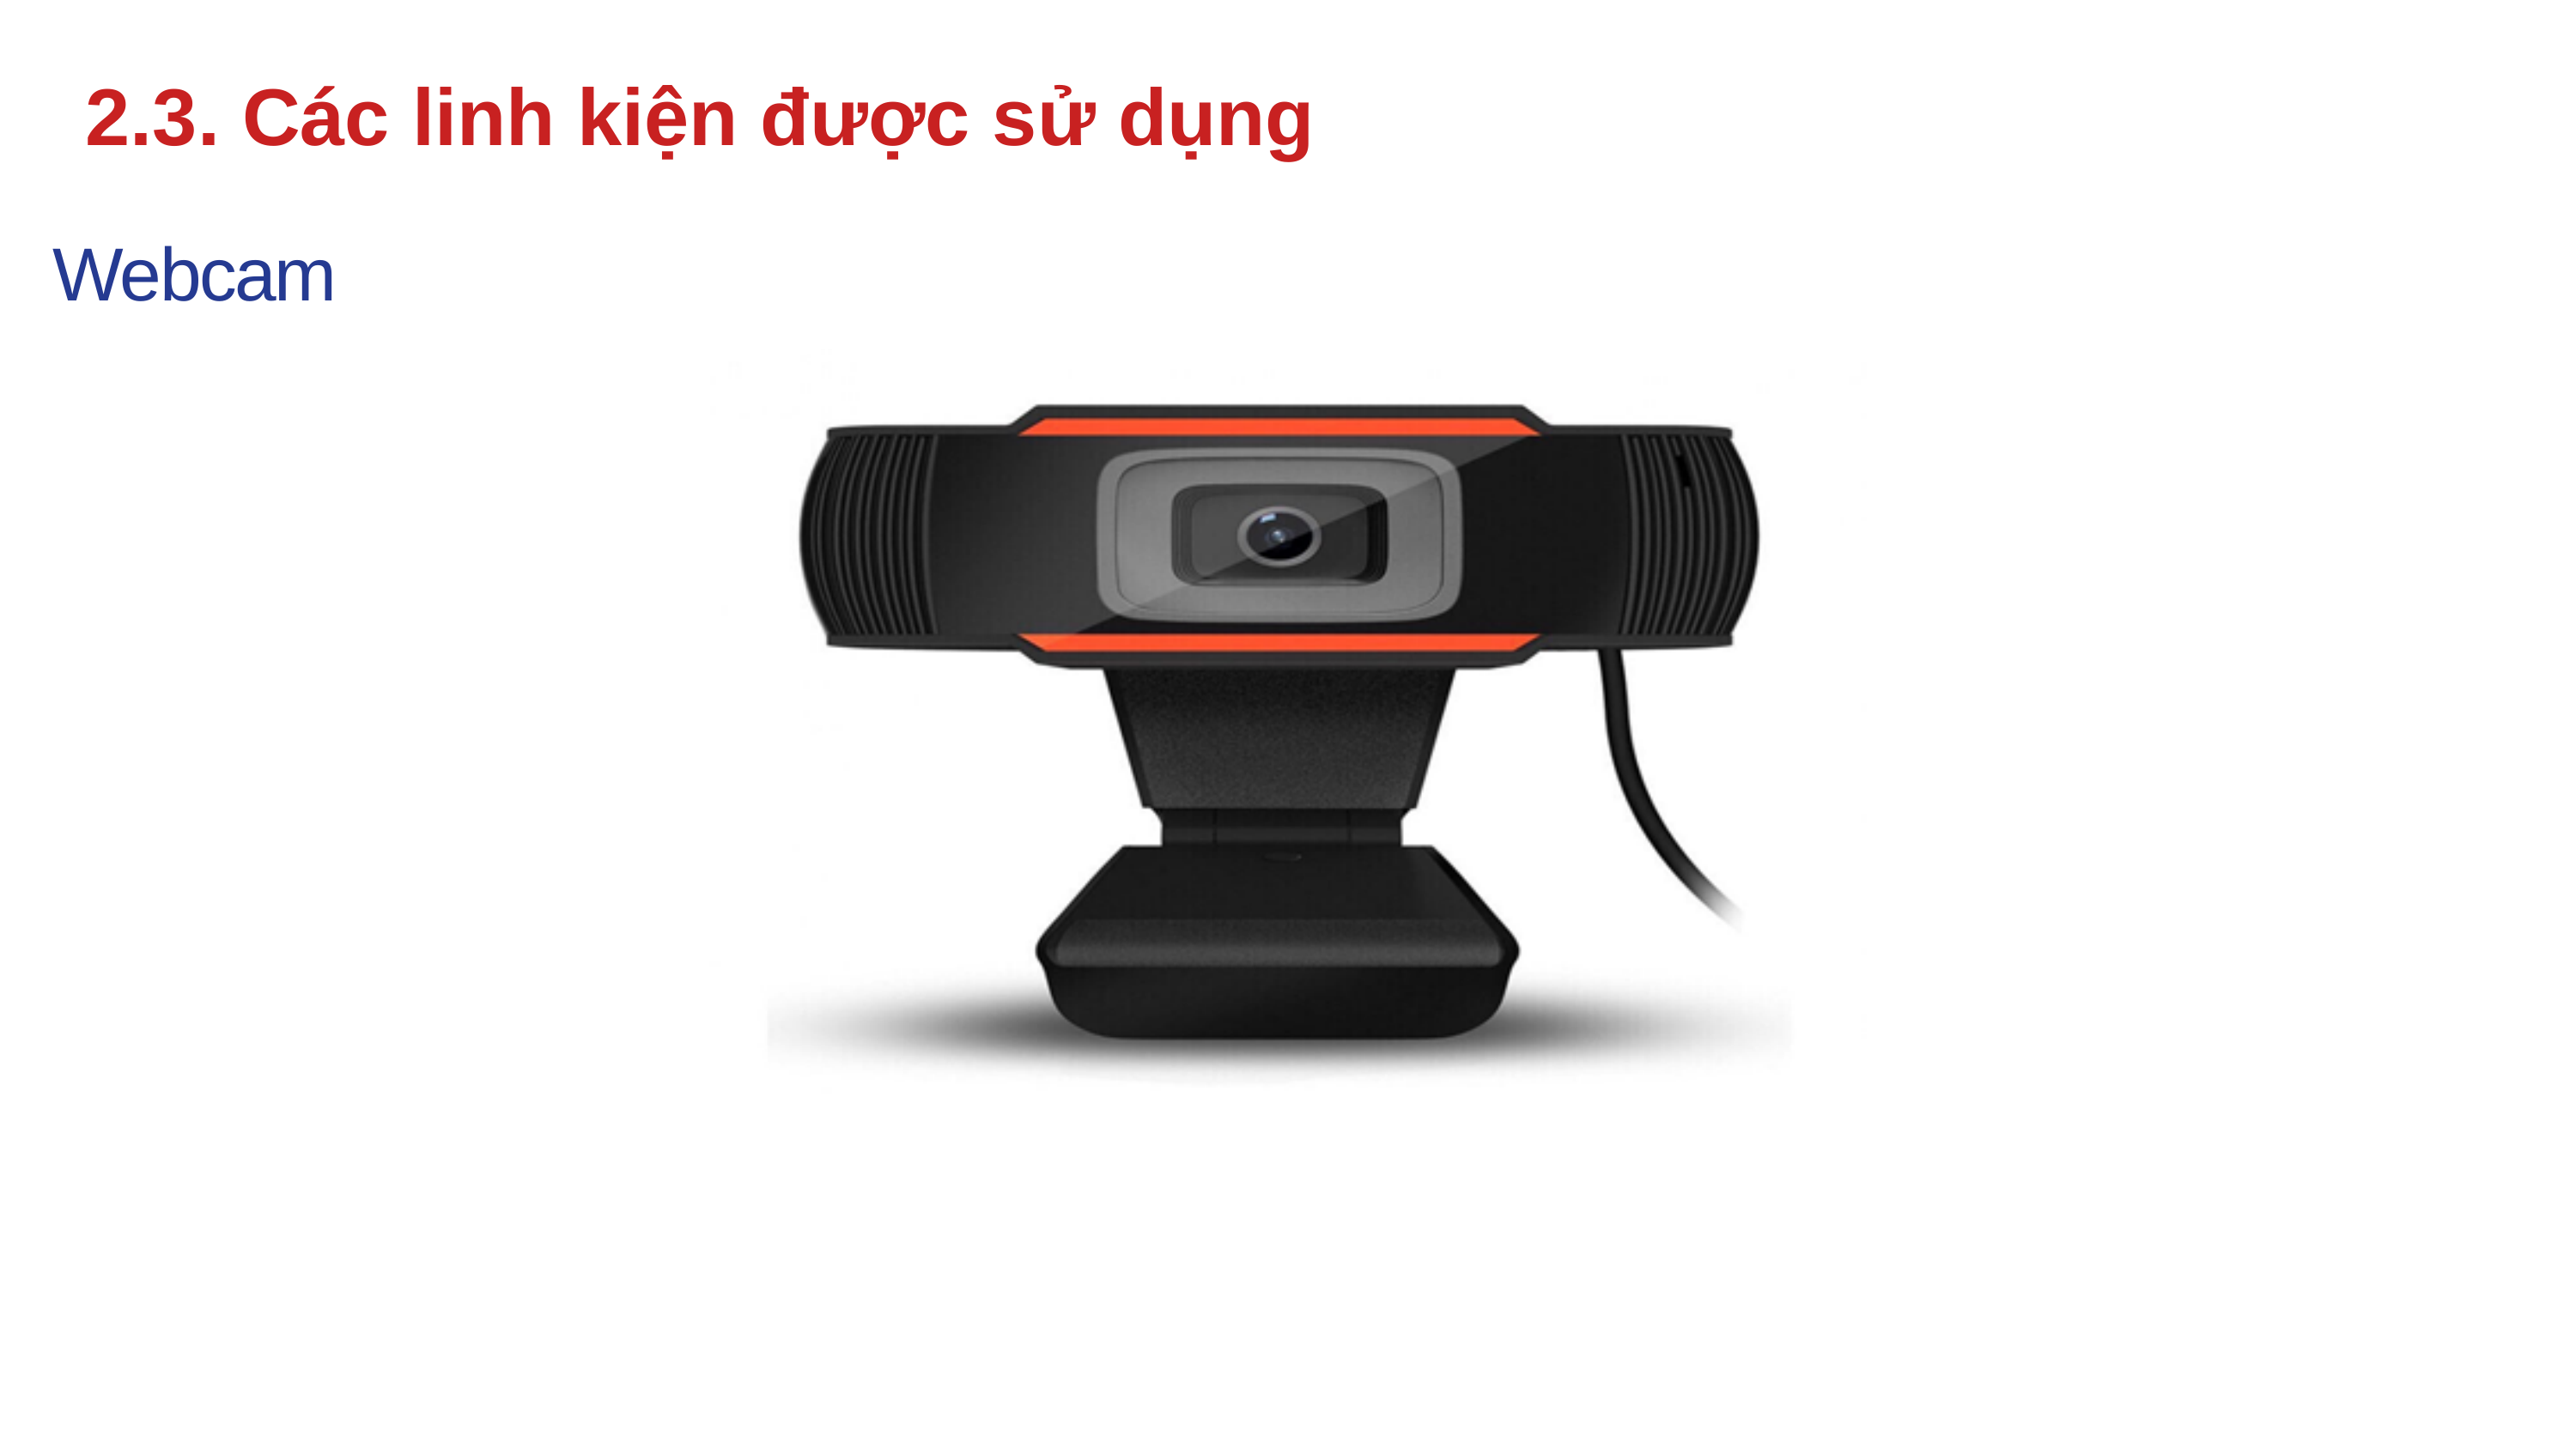

2.3. Các linh kiện được sử dụng
Webcam